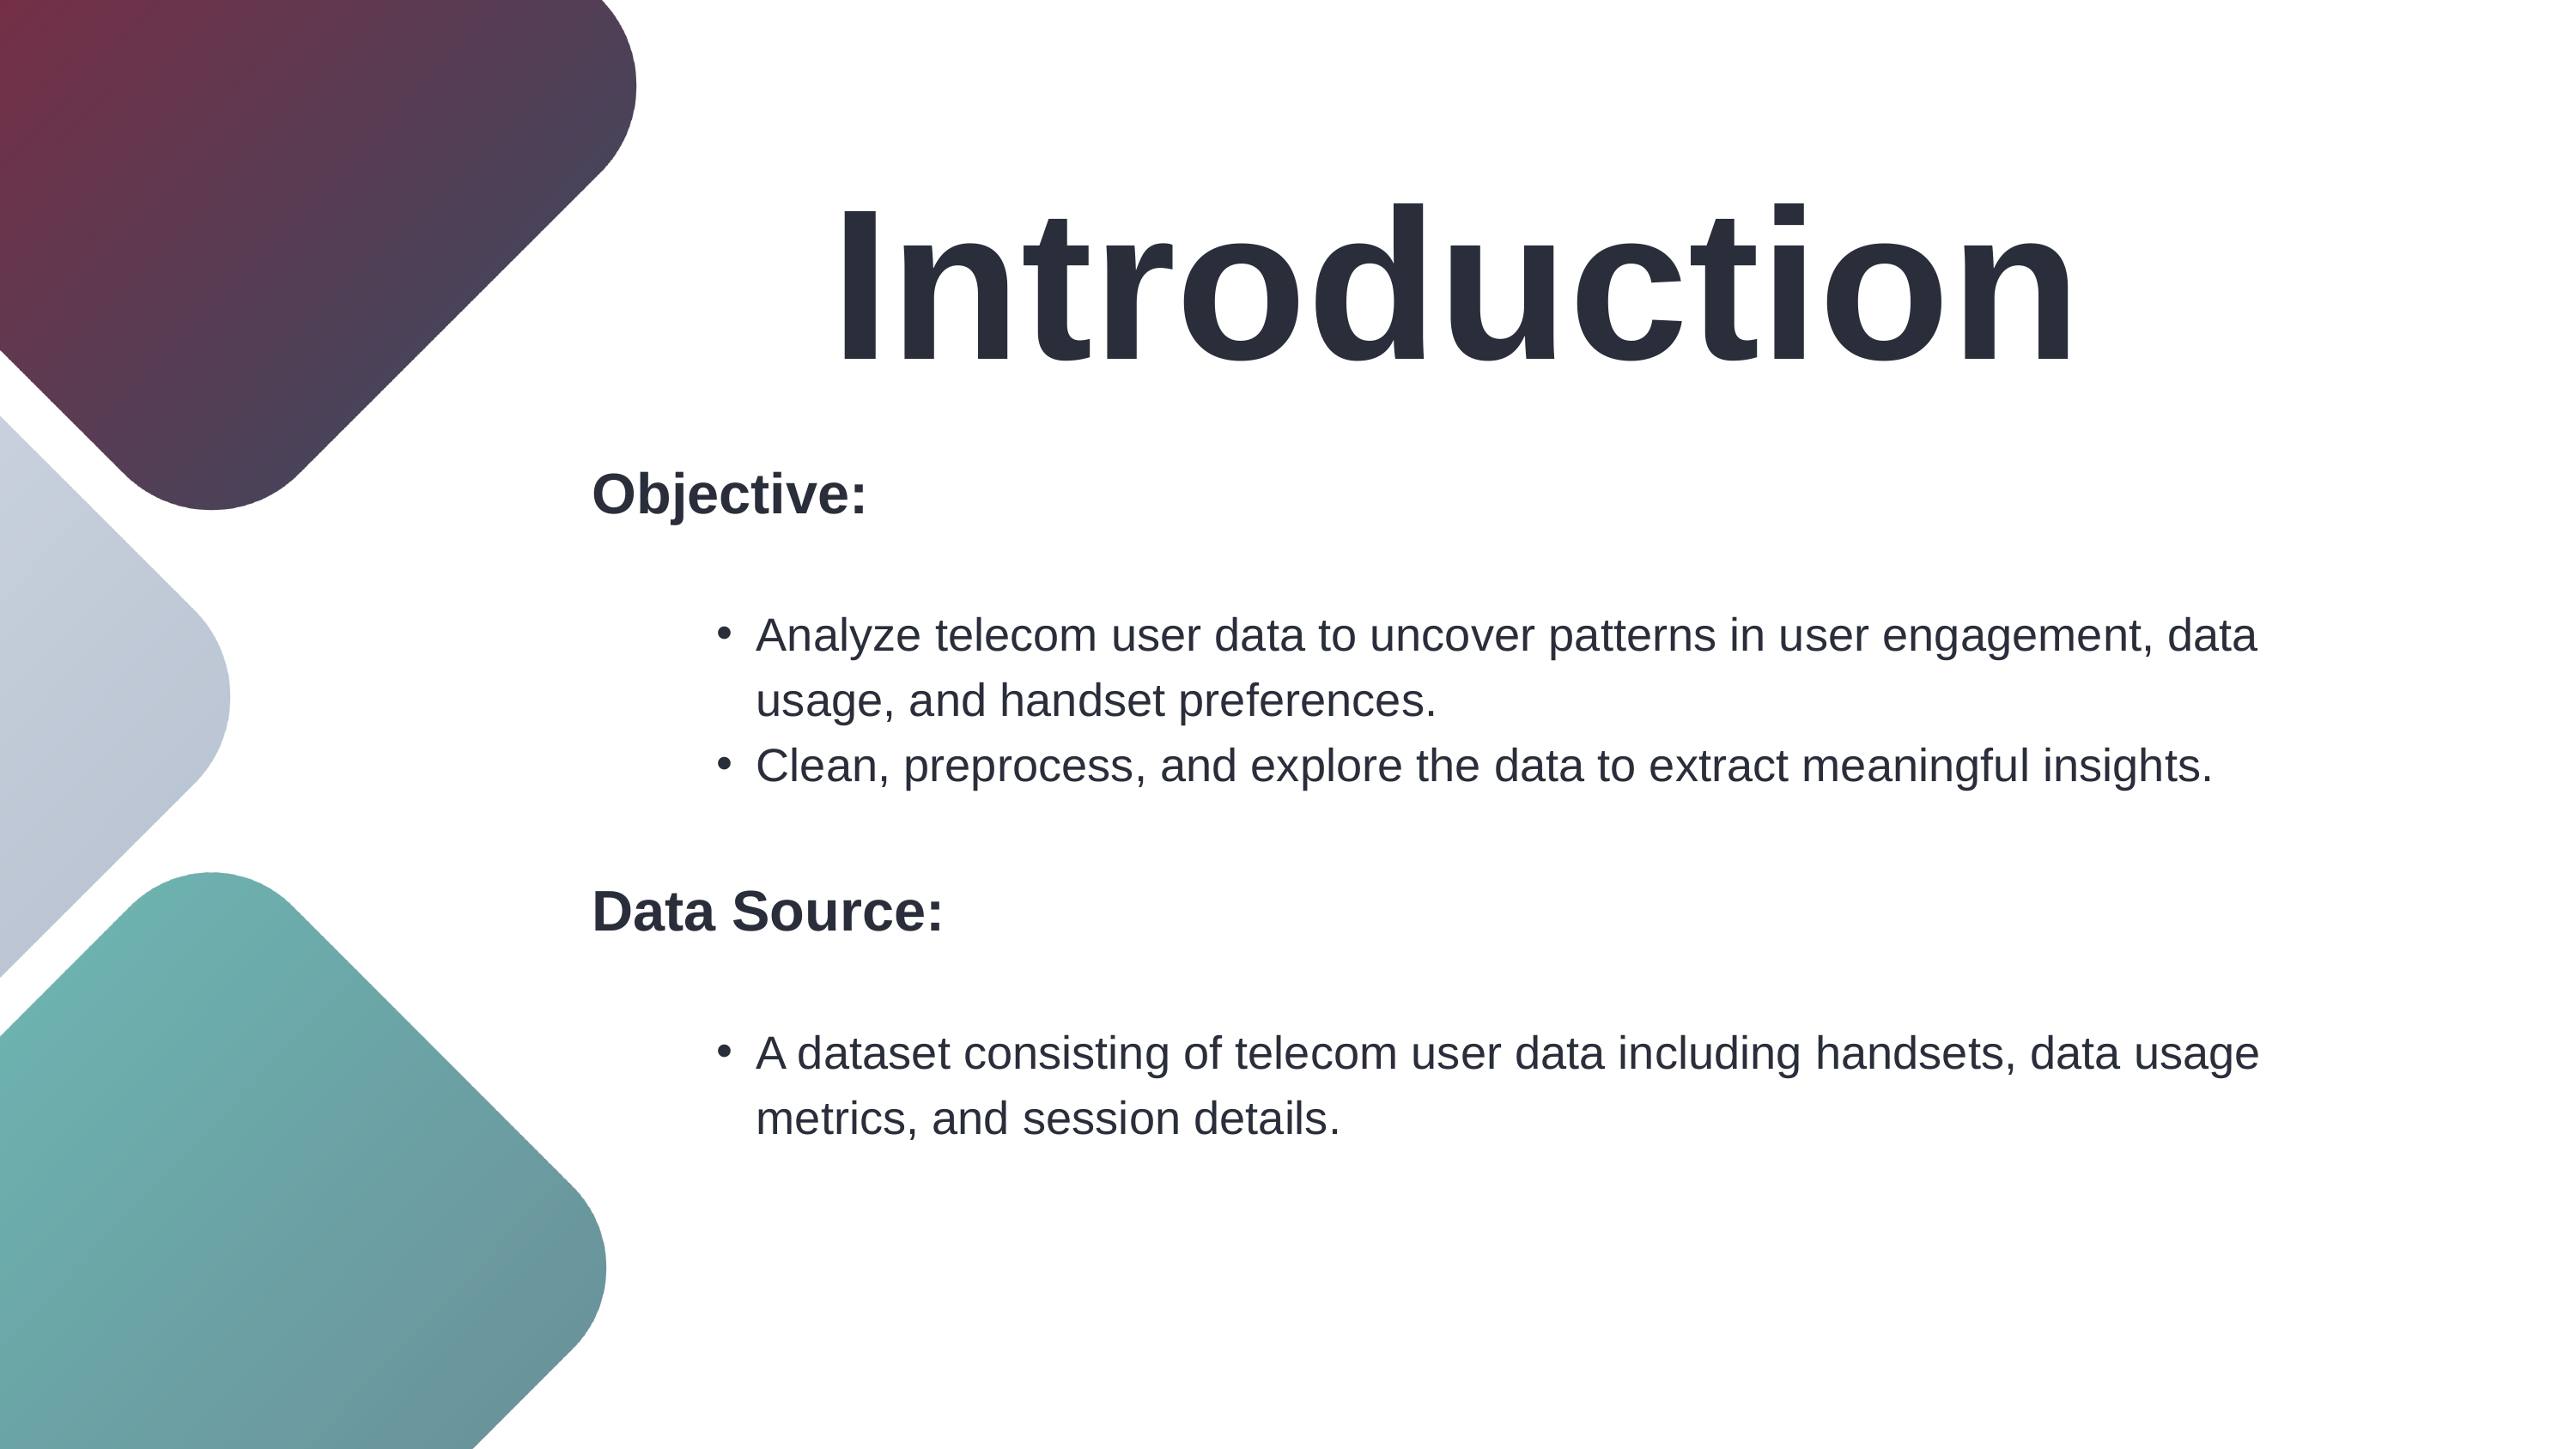

Introduction

Objective:
Analyze telecom user data to uncover patterns in user engagement, data usage, and handset preferences.
Clean, preprocess, and explore the data to extract meaningful insights.

Data Source:
A dataset consisting of telecom user data including handsets, data usage metrics, and session details.